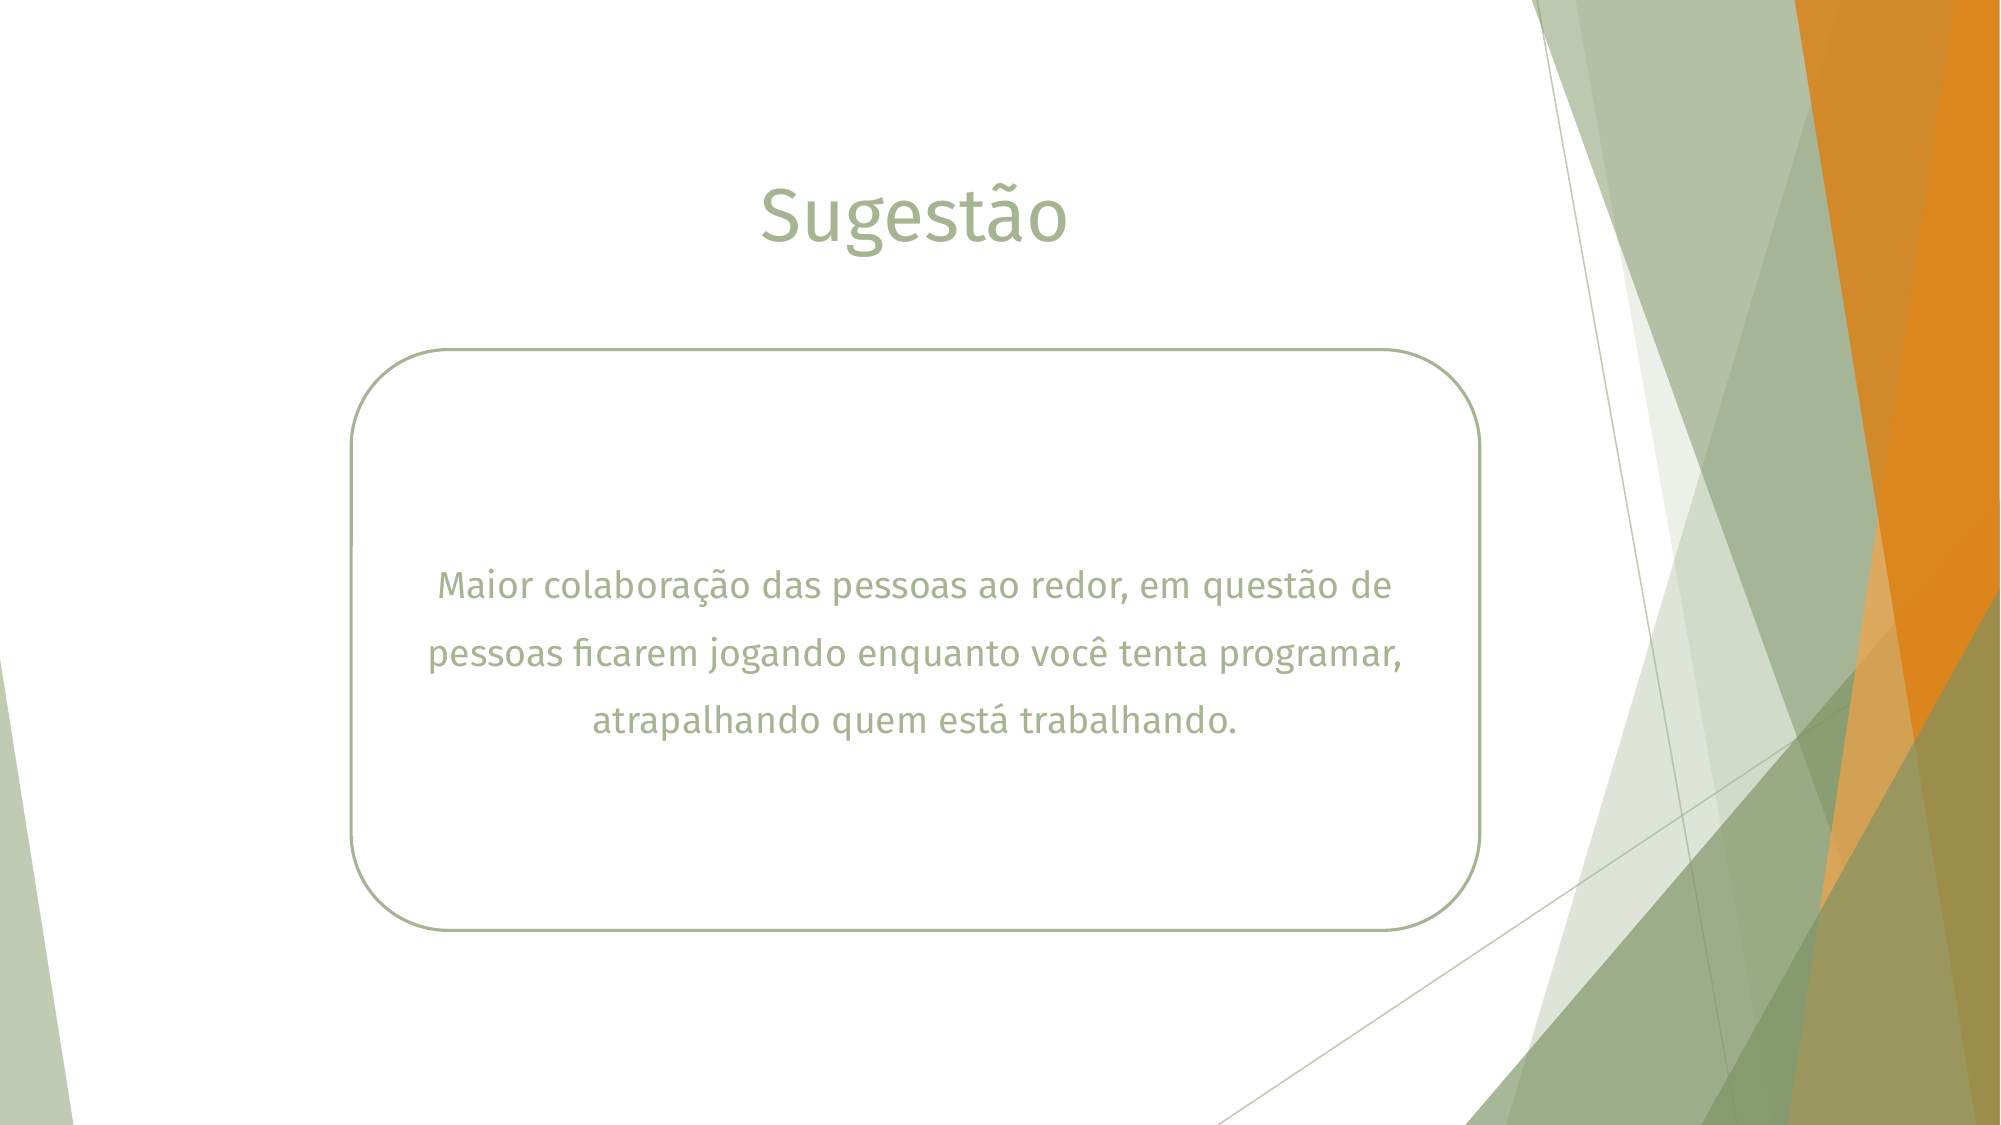

# Sugestão

Maior colaboração das pessoas ao redor, em questão de pessoas ficarem jogando enquanto você tenta programar, atrapalhando quem está trabalhando.